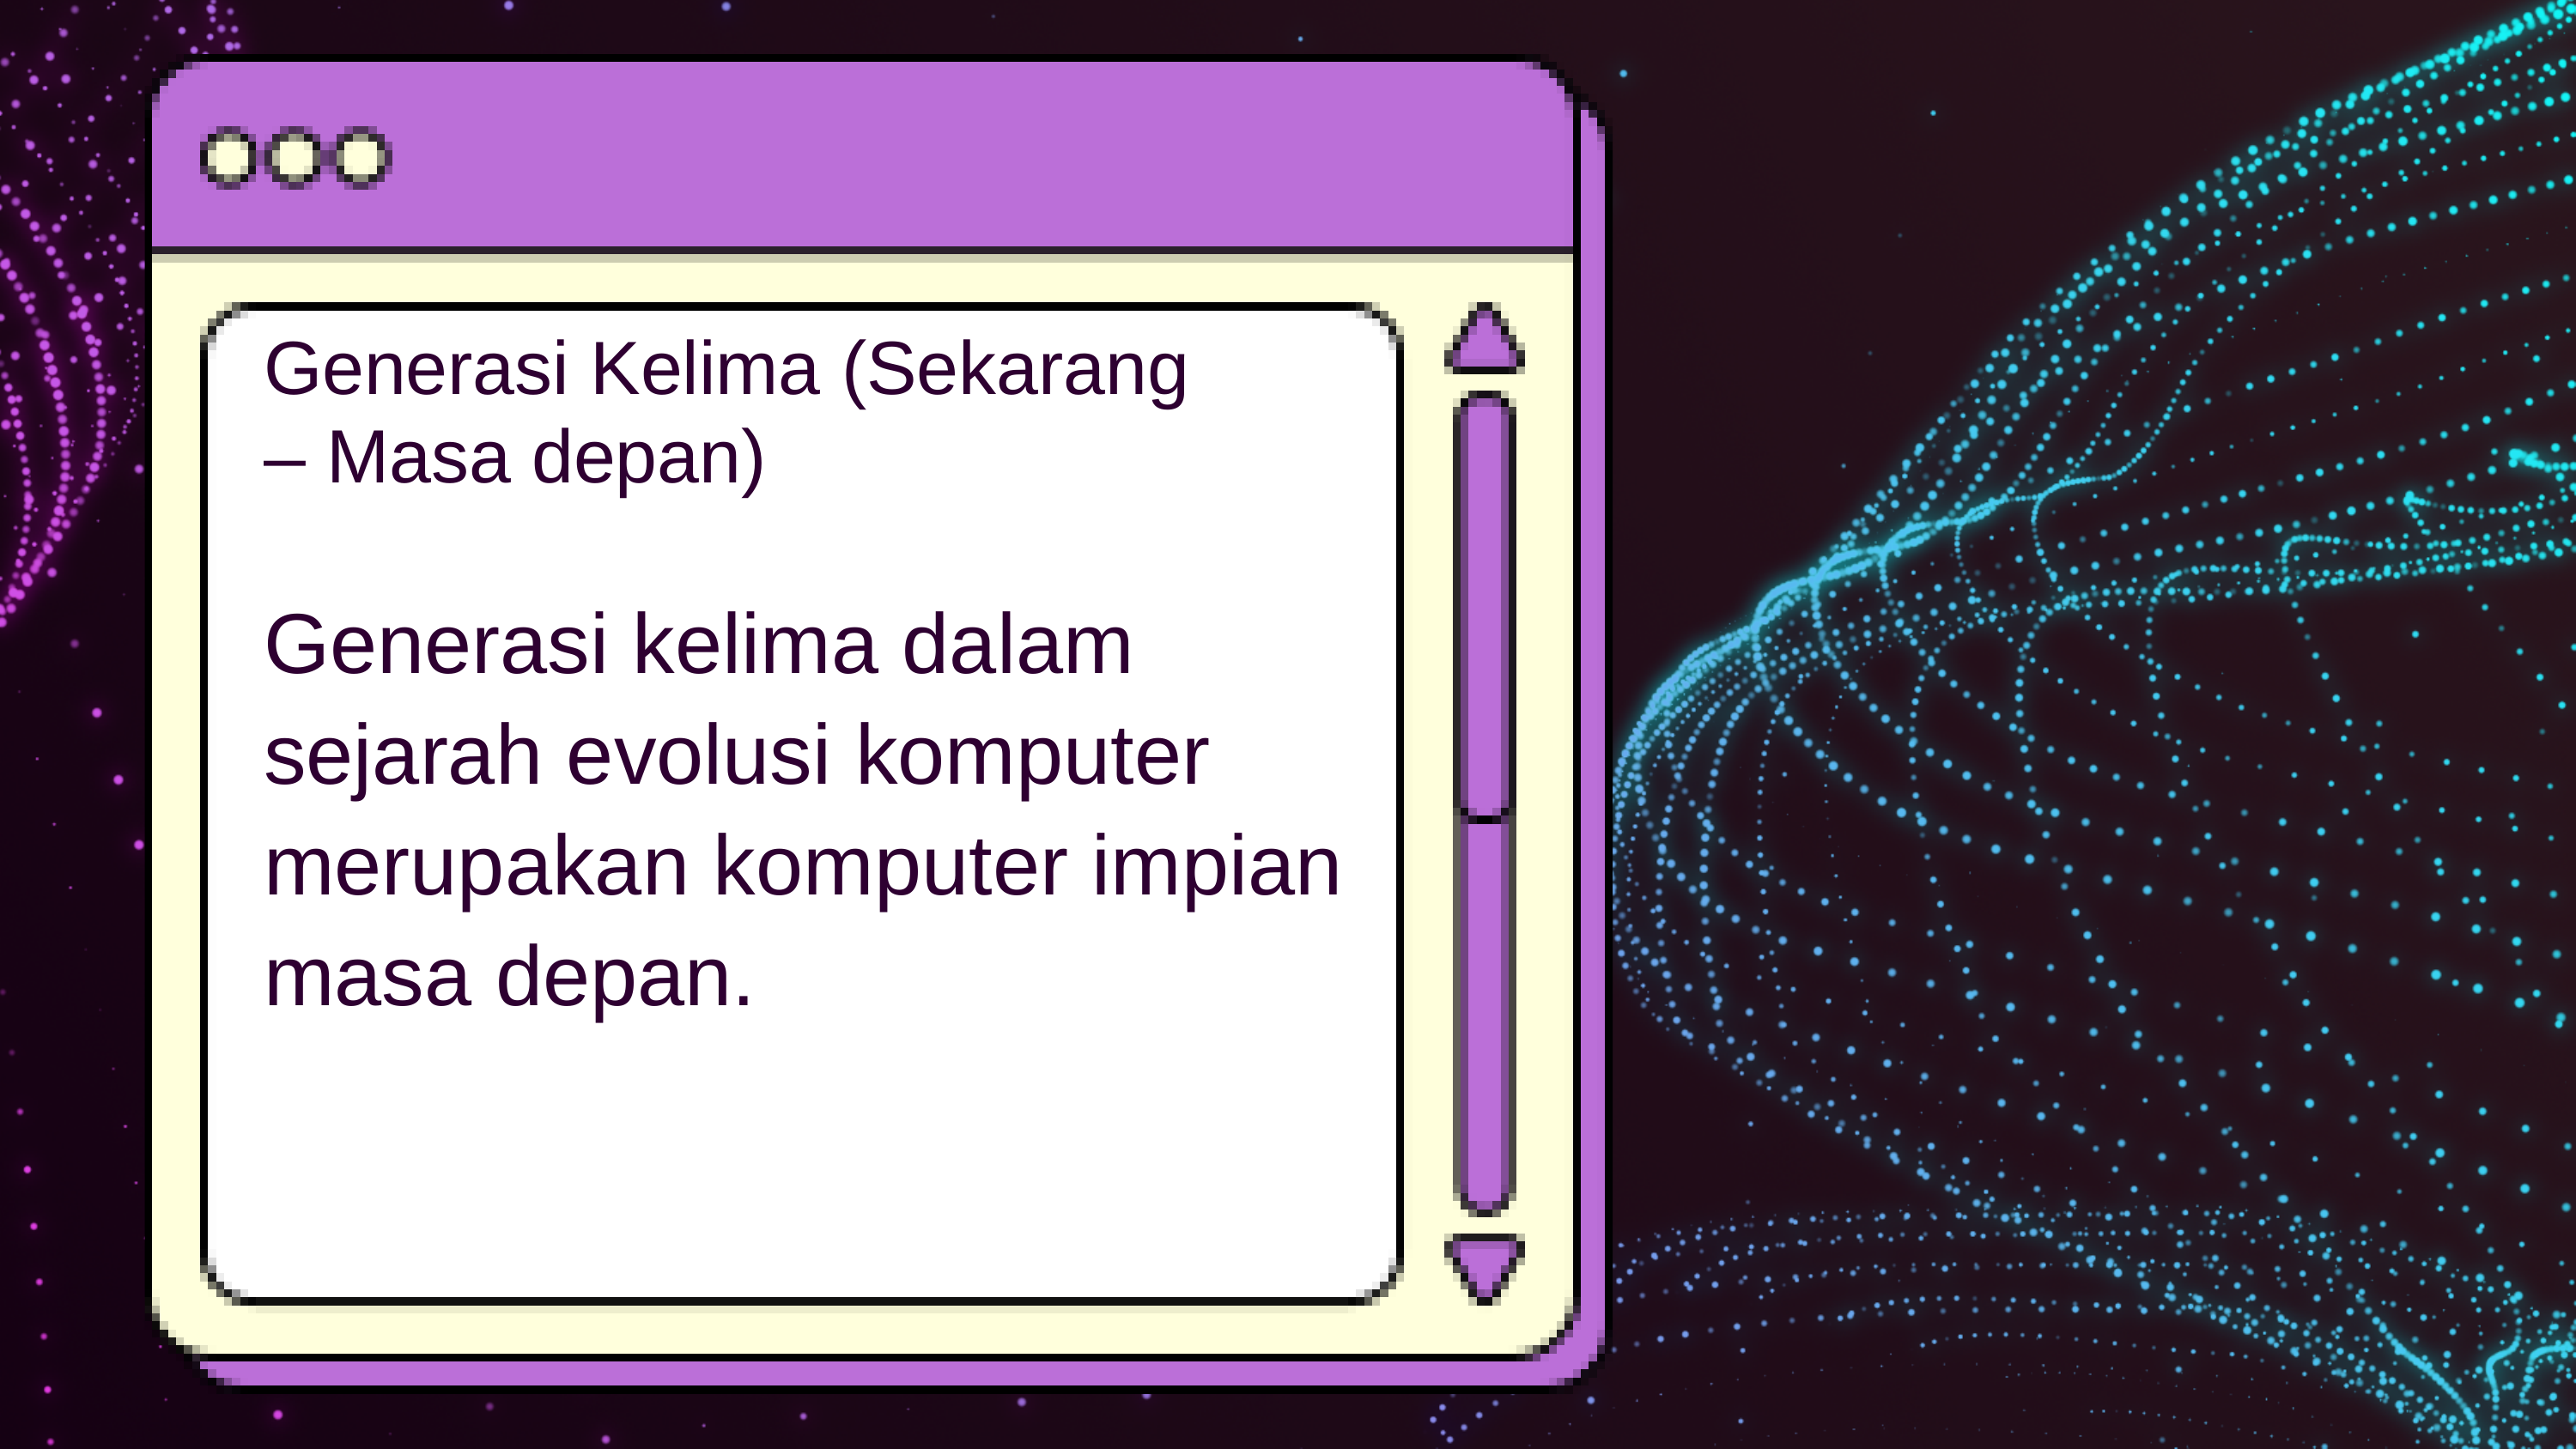

Generasi Kelima (Sekarang – Masa depan)

Generasi kelima dalam sejarah evolusi komputer merupakan komputer impian masa depan.